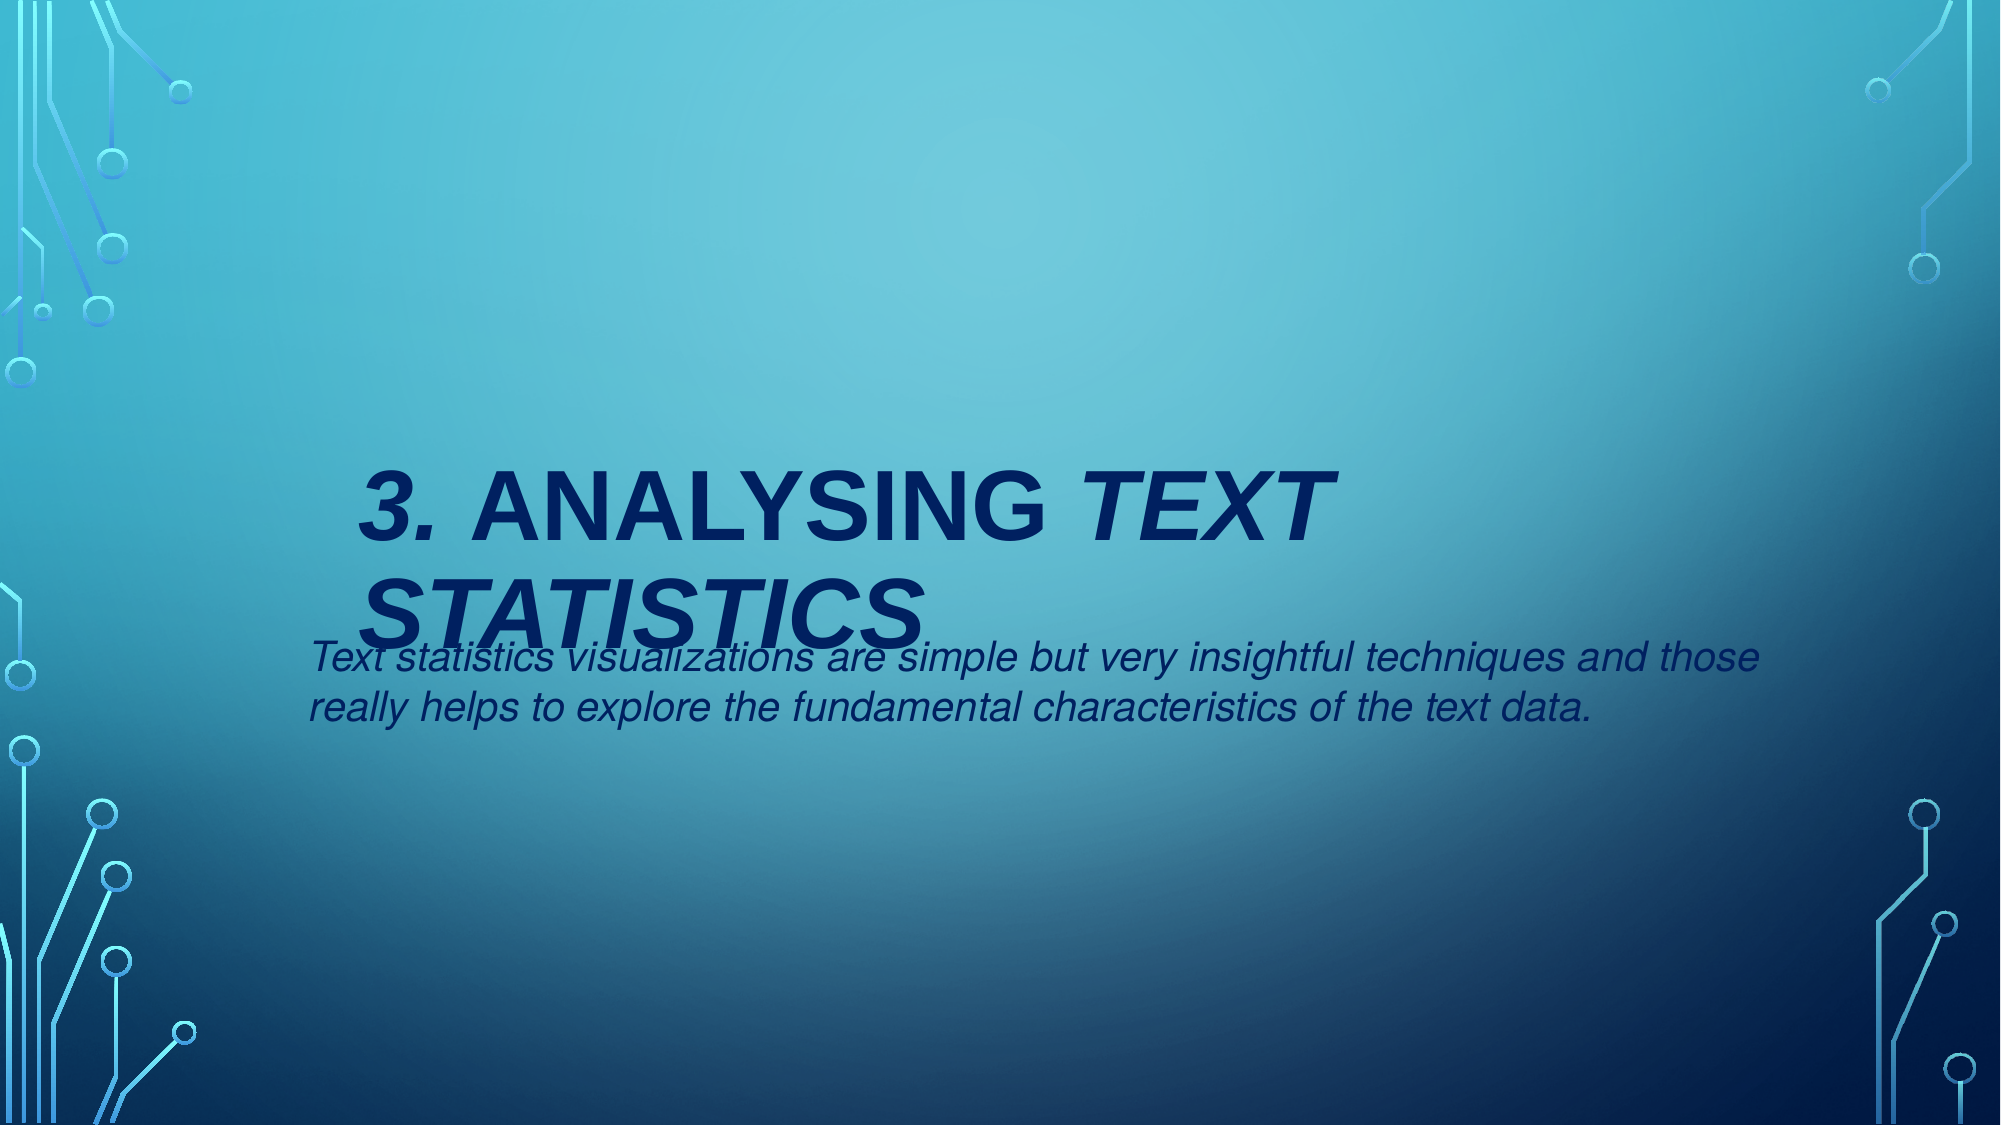

# 3. AnAlySing text statistics
Text statistics visualizations are simple but very insightful techniques and those really helps to explore the fundamental characteristics of the text data.